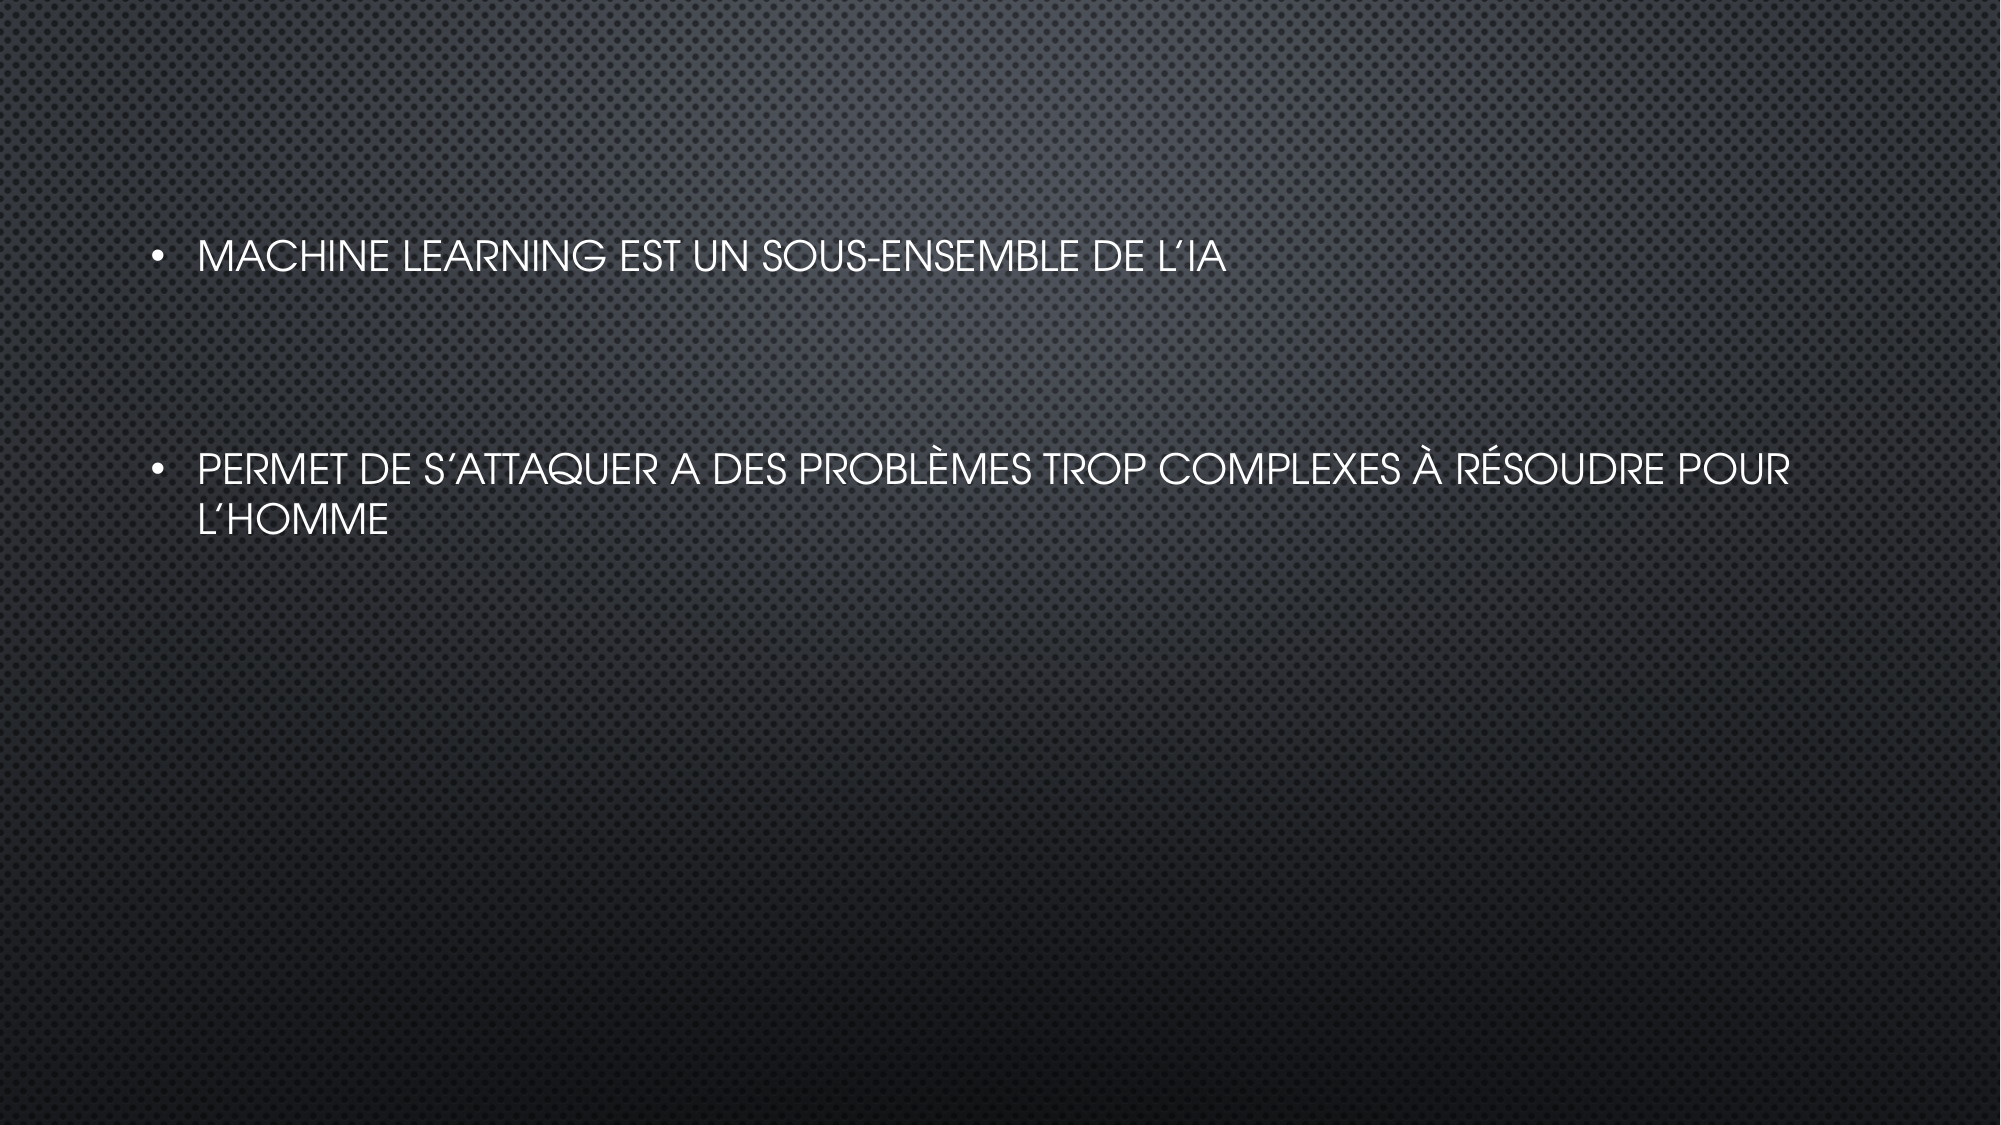

Machine learning est un sous-ensemble de l’ia

Permet de s’attaquer a des problèmes trop complexes à résoudre pour l’homme